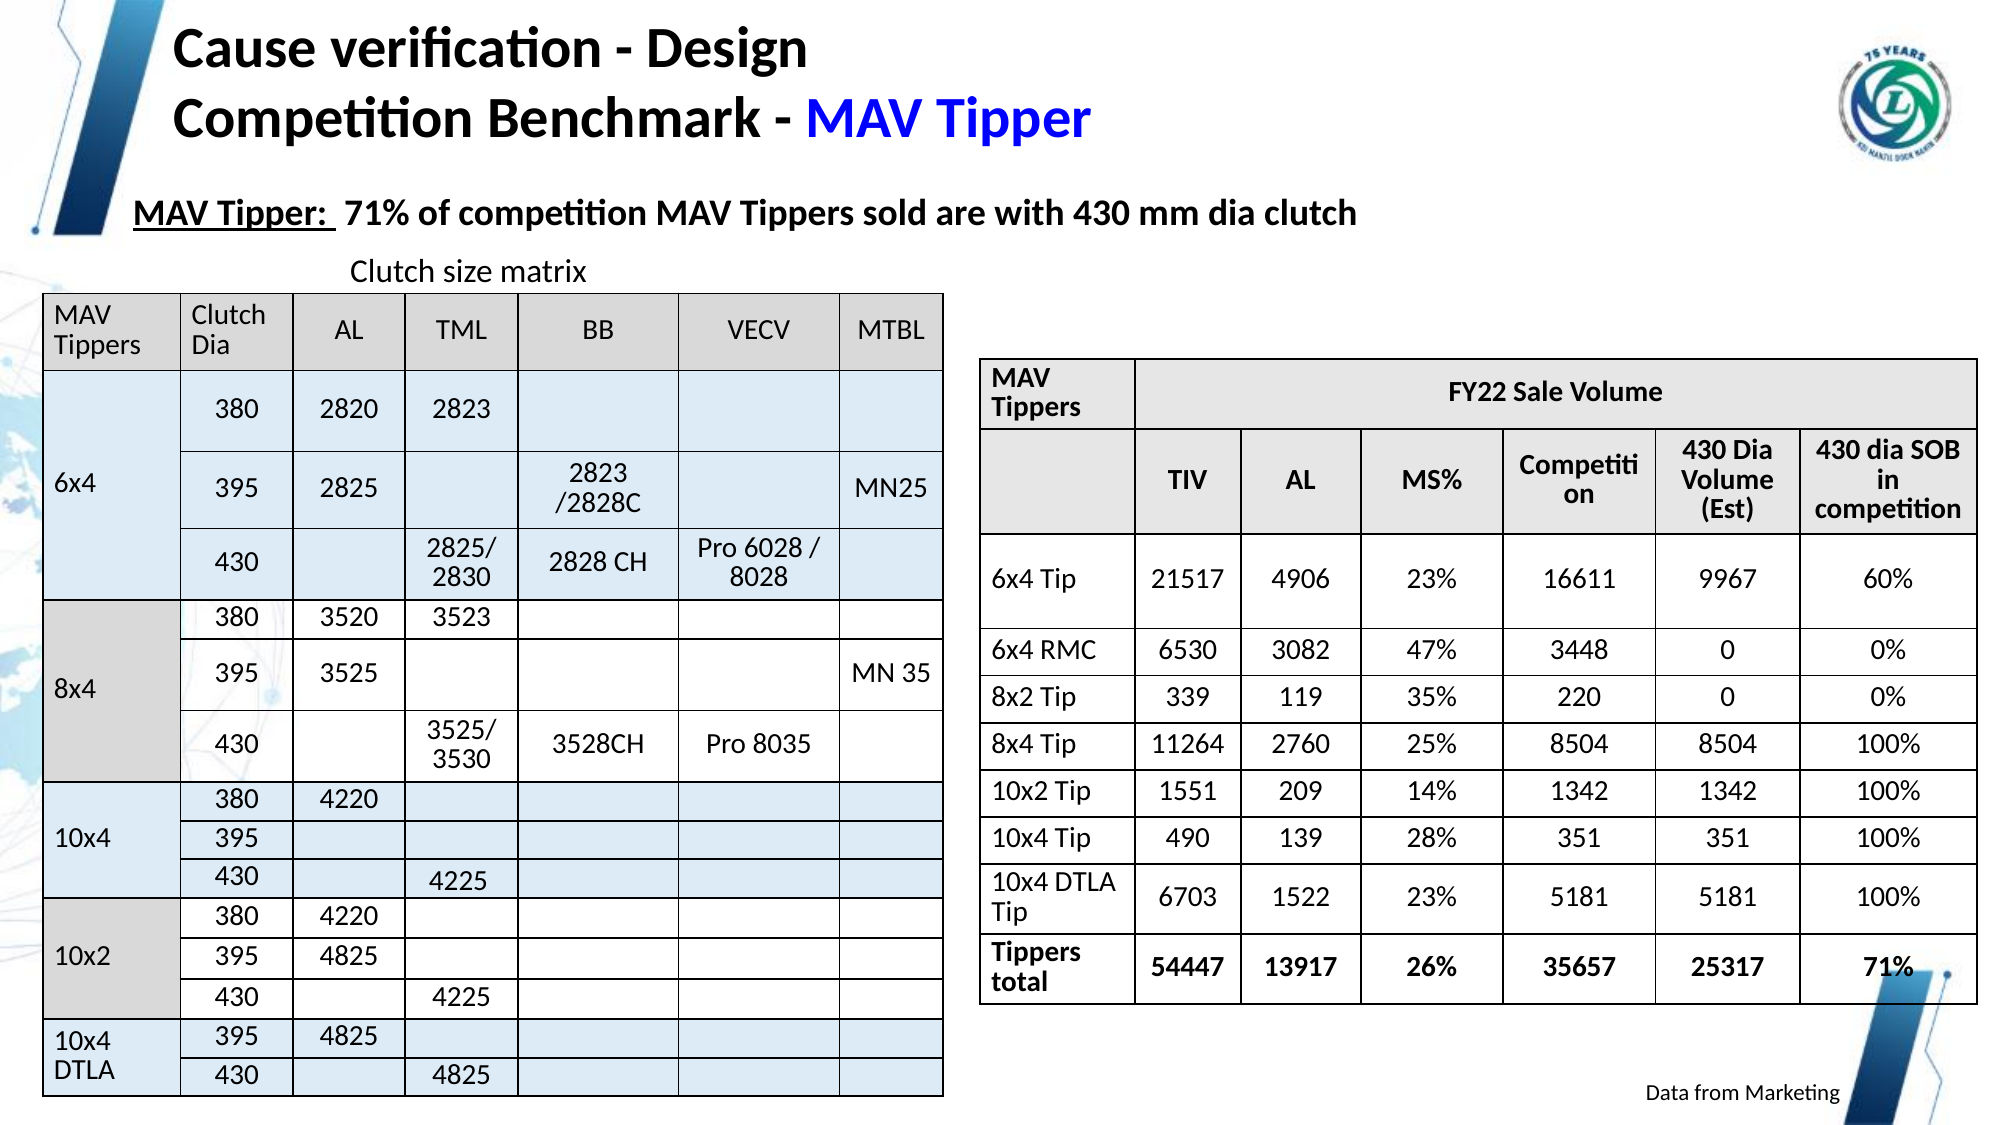

Cause verification - Design
Competition Benchmark - MAV Tipper
MAV Tipper:  71% of competition MAV Tippers sold are with 430 mm dia clutch
Clutch size matrix
| MAV Tippers | Clutch Dia | AL | TML | BB | VECV | MTBL |
| --- | --- | --- | --- | --- | --- | --- |
| 6x4 | 380 | 2820 | 2823 |  |  |  |
|  | 395 | 2825 |  | 2823 /2828C |  | MN25 |
|  | 430 |  | 2825/ 2830 | 2828 CH | Pro 6028 / 8028 |  |
| 8x4 | 380 | 3520 | 3523 |  |  |  |
|  | 395 | 3525 |  |  |  | MN 35 |
|  | 430 |  | 3525/ 3530 | 3528CH | Pro 8035 |  |
| 10x4 | 380 | 4220 |  |  |  |  |
|  | 395 |  |  |  |  |  |
|  | 430 |  | 4225 |  |  |  |
| 10x2 | 380 | 4220 |  |  |  |  |
|  | 395 | 4825 |  |  |  |  |
|  | 430 |  | 4225 |  |  |  |
| 10x4 DTLA | 395 | 4825 |  |  |  |  |
|  | 430 |  | 4825 |  |  |  |
| MAV Tippers | FY22 Sale Volume |  |  |  |  |  |
| --- | --- | --- | --- | --- | --- | --- |
|  | TIV | AL | MS% | Competition | 430 Dia Volume (Est) | 430 dia SOB in competition |
| 6x4 Tip | 21517 | 4906 | 23% | 16611 | 9967 | 60% |
| 6x4 RMC | 6530 | 3082 | 47% | 3448 | 0 | 0% |
| 8x2 Tip | 339 | 119 | 35% | 220 | 0 | 0% |
| 8x4 Tip | 11264 | 2760 | 25% | 8504 | 8504 | 100% |
| 10x2 Tip | 1551 | 209 | 14% | 1342 | 1342 | 100% |
| 10x4 Tip | 490 | 139 | 28% | 351 | 351 | 100% |
| 10x4 DTLA Tip | 6703 | 1522 | 23% | 5181 | 5181 | 100% |
| Tippers total | 54447 | 13917 | 26% | 35657 | 25317 | 71% |
Data from Marketing